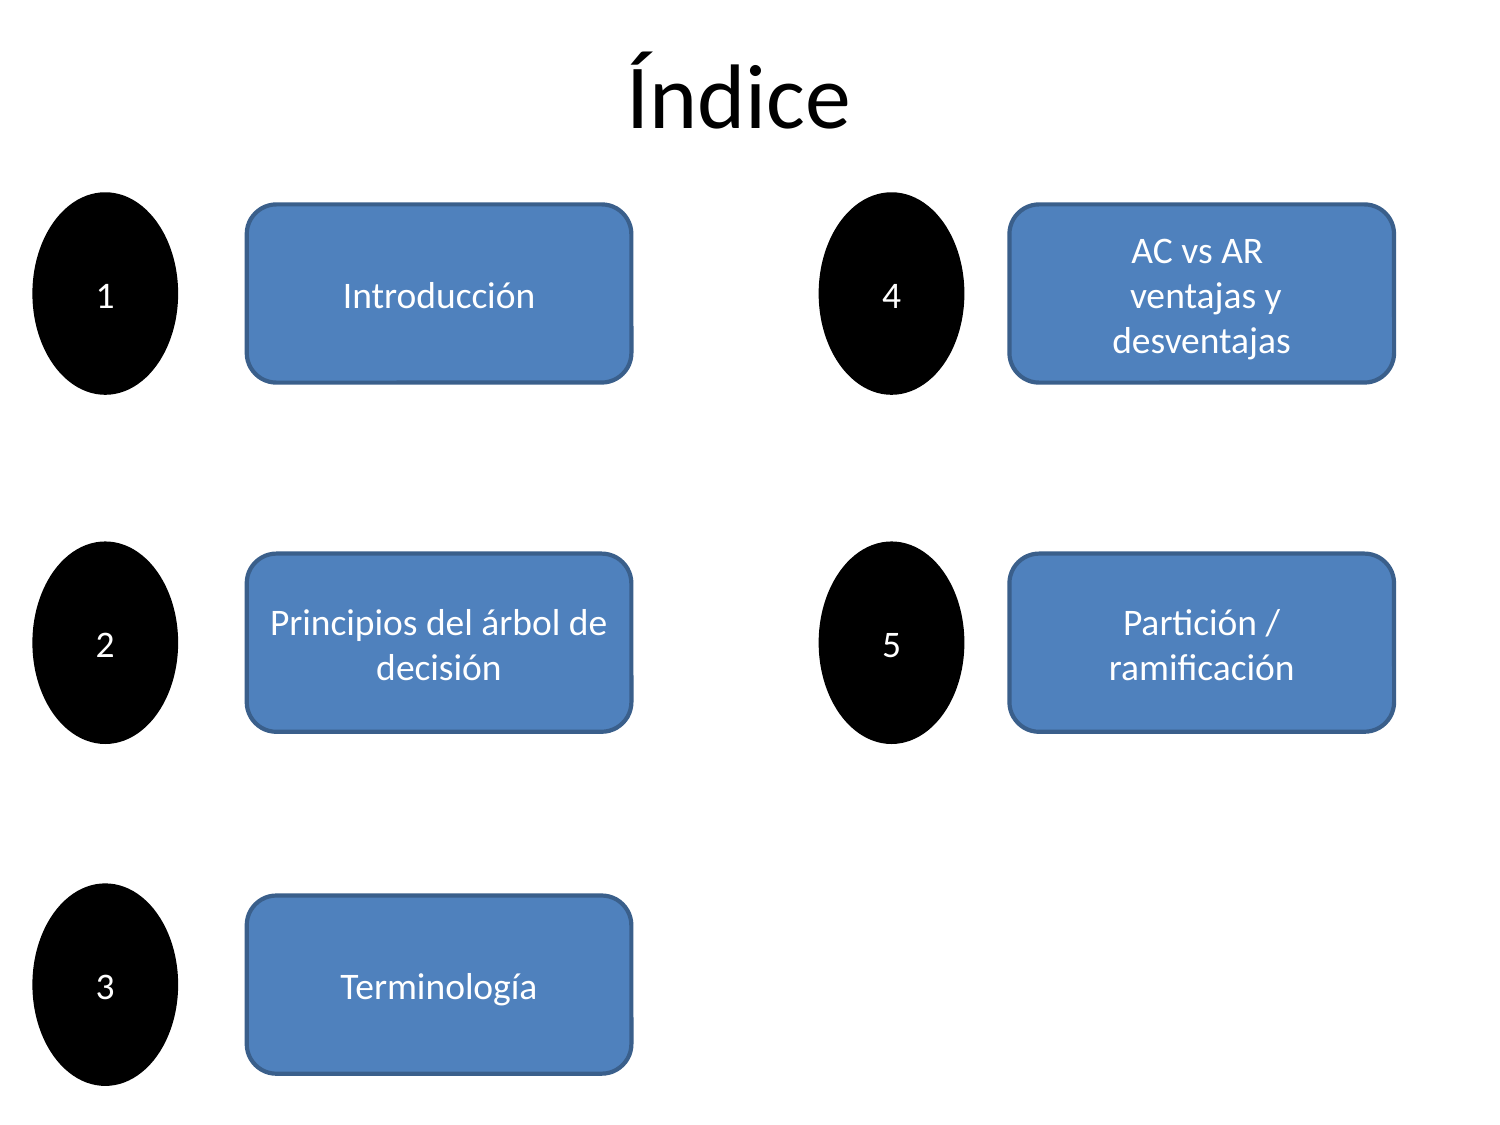

# Índice
1
4
Introducción
AC vs AR
 ventajas y desventajas
2
5
Principios del árbol de decisión
Partición / ramificación
3
Terminología